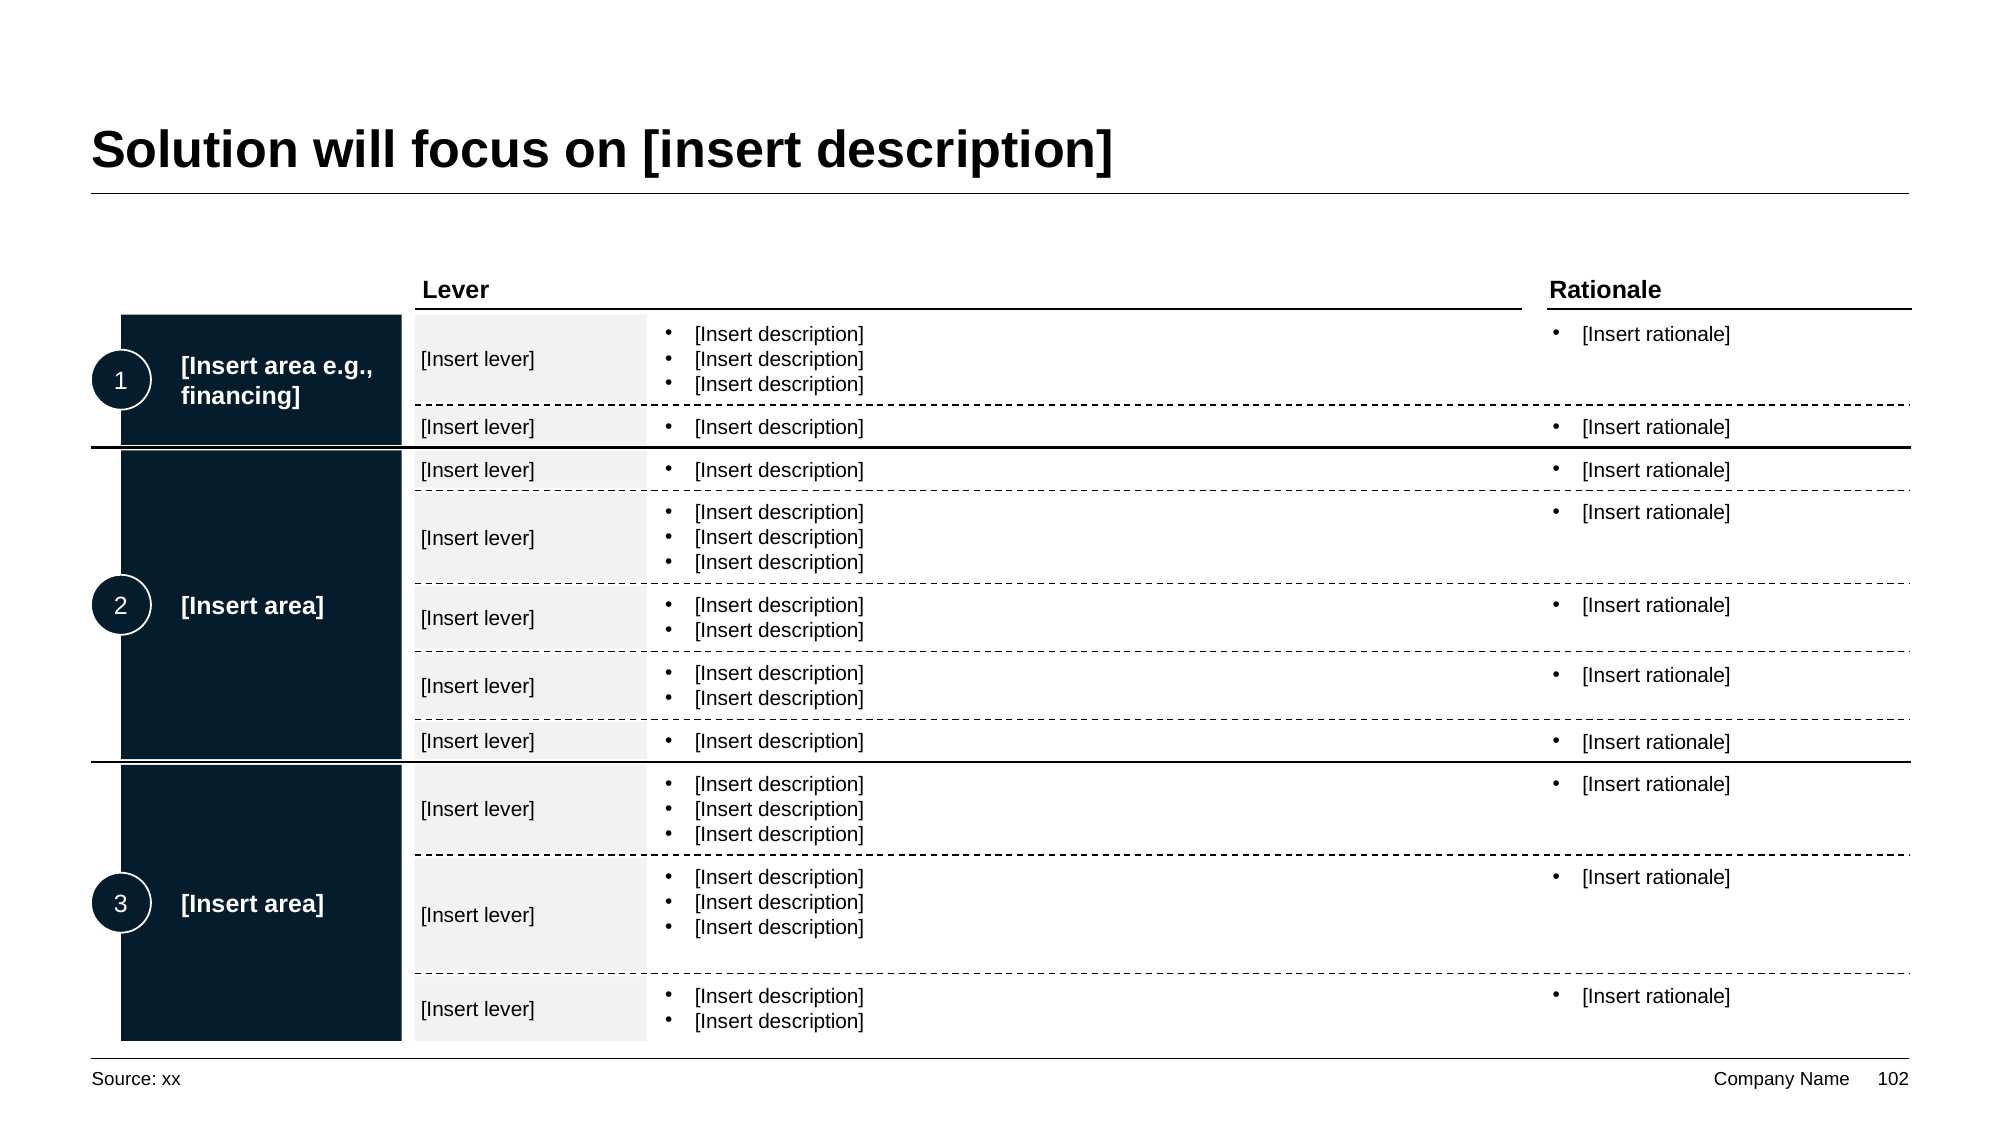

# Solution will focus on [insert description]

Lever
Rationale
[Insert area e.g., financing]
[Insert lever]
[Insert description]
[Insert description]
[Insert description]
[Insert rationale]
1
[Insert lever]
[Insert description]
[Insert rationale]
[Insert rationale]
[Insert area]
[Insert lever]
[Insert description]
[Insert lever]
[Insert description]
[Insert description]
[Insert description]
[Insert rationale]
2
[Insert lever]
[Insert description]
[Insert description]
[Insert rationale]
[Insert lever]
[Insert description]
[Insert description]
[Insert rationale]
[Insert lever]
[Insert description]
[Insert rationale]
[Insert area]
[Insert lever]
[Insert description]
[Insert description]
[Insert description]
[Insert rationale]
[Insert lever]
[Insert description]
[Insert description]
[Insert description]
[Insert rationale]
3
[Insert lever]
[Insert description]
[Insert description]
[Insert rationale]
Source: xx